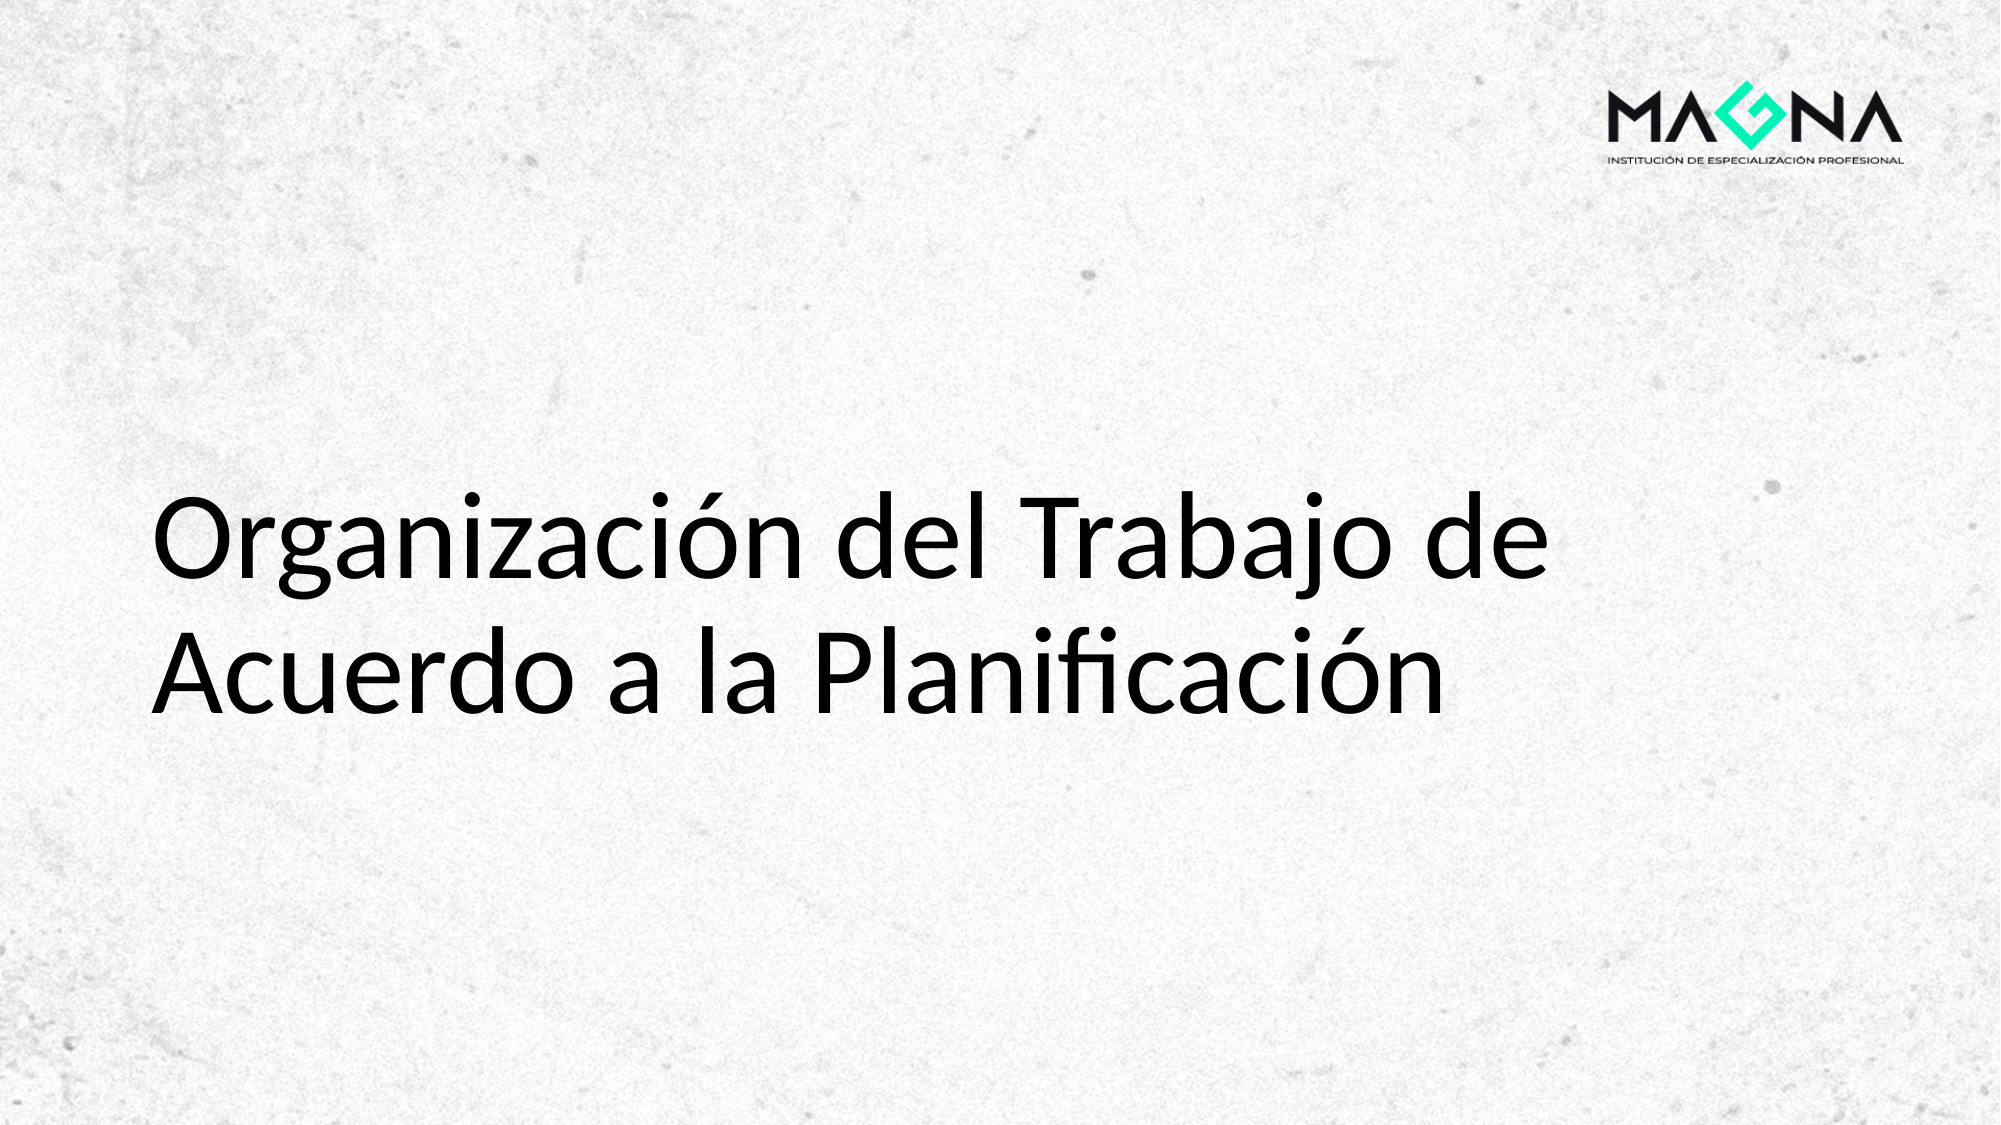

# Organización del Trabajo de Acuerdo a la Planificación